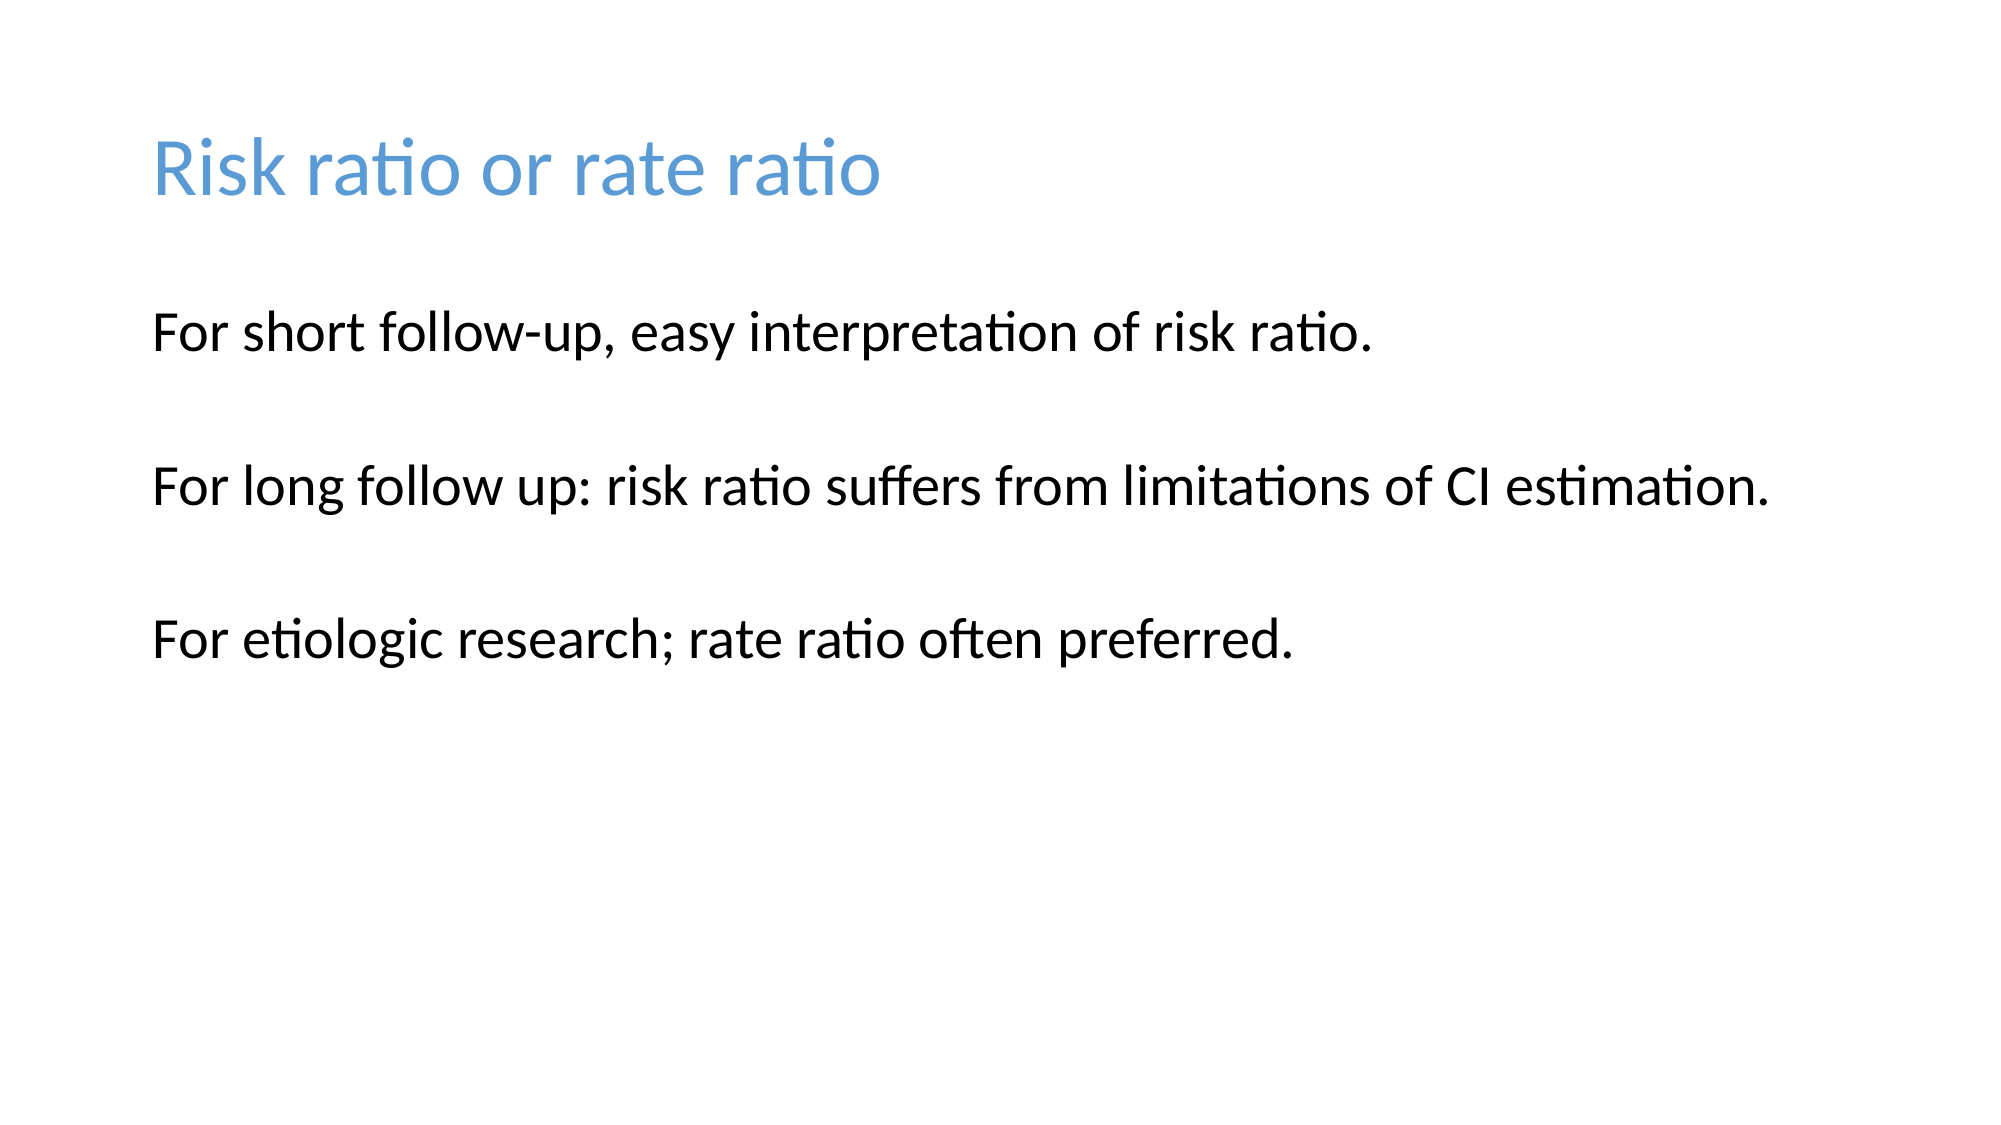

# Risk ratio or rate ratio
For short follow-up, easy interpretation of risk ratio.

For long follow up: risk ratio suffers from limitations of CI estimation.

For etiologic research; rate ratio often preferred.